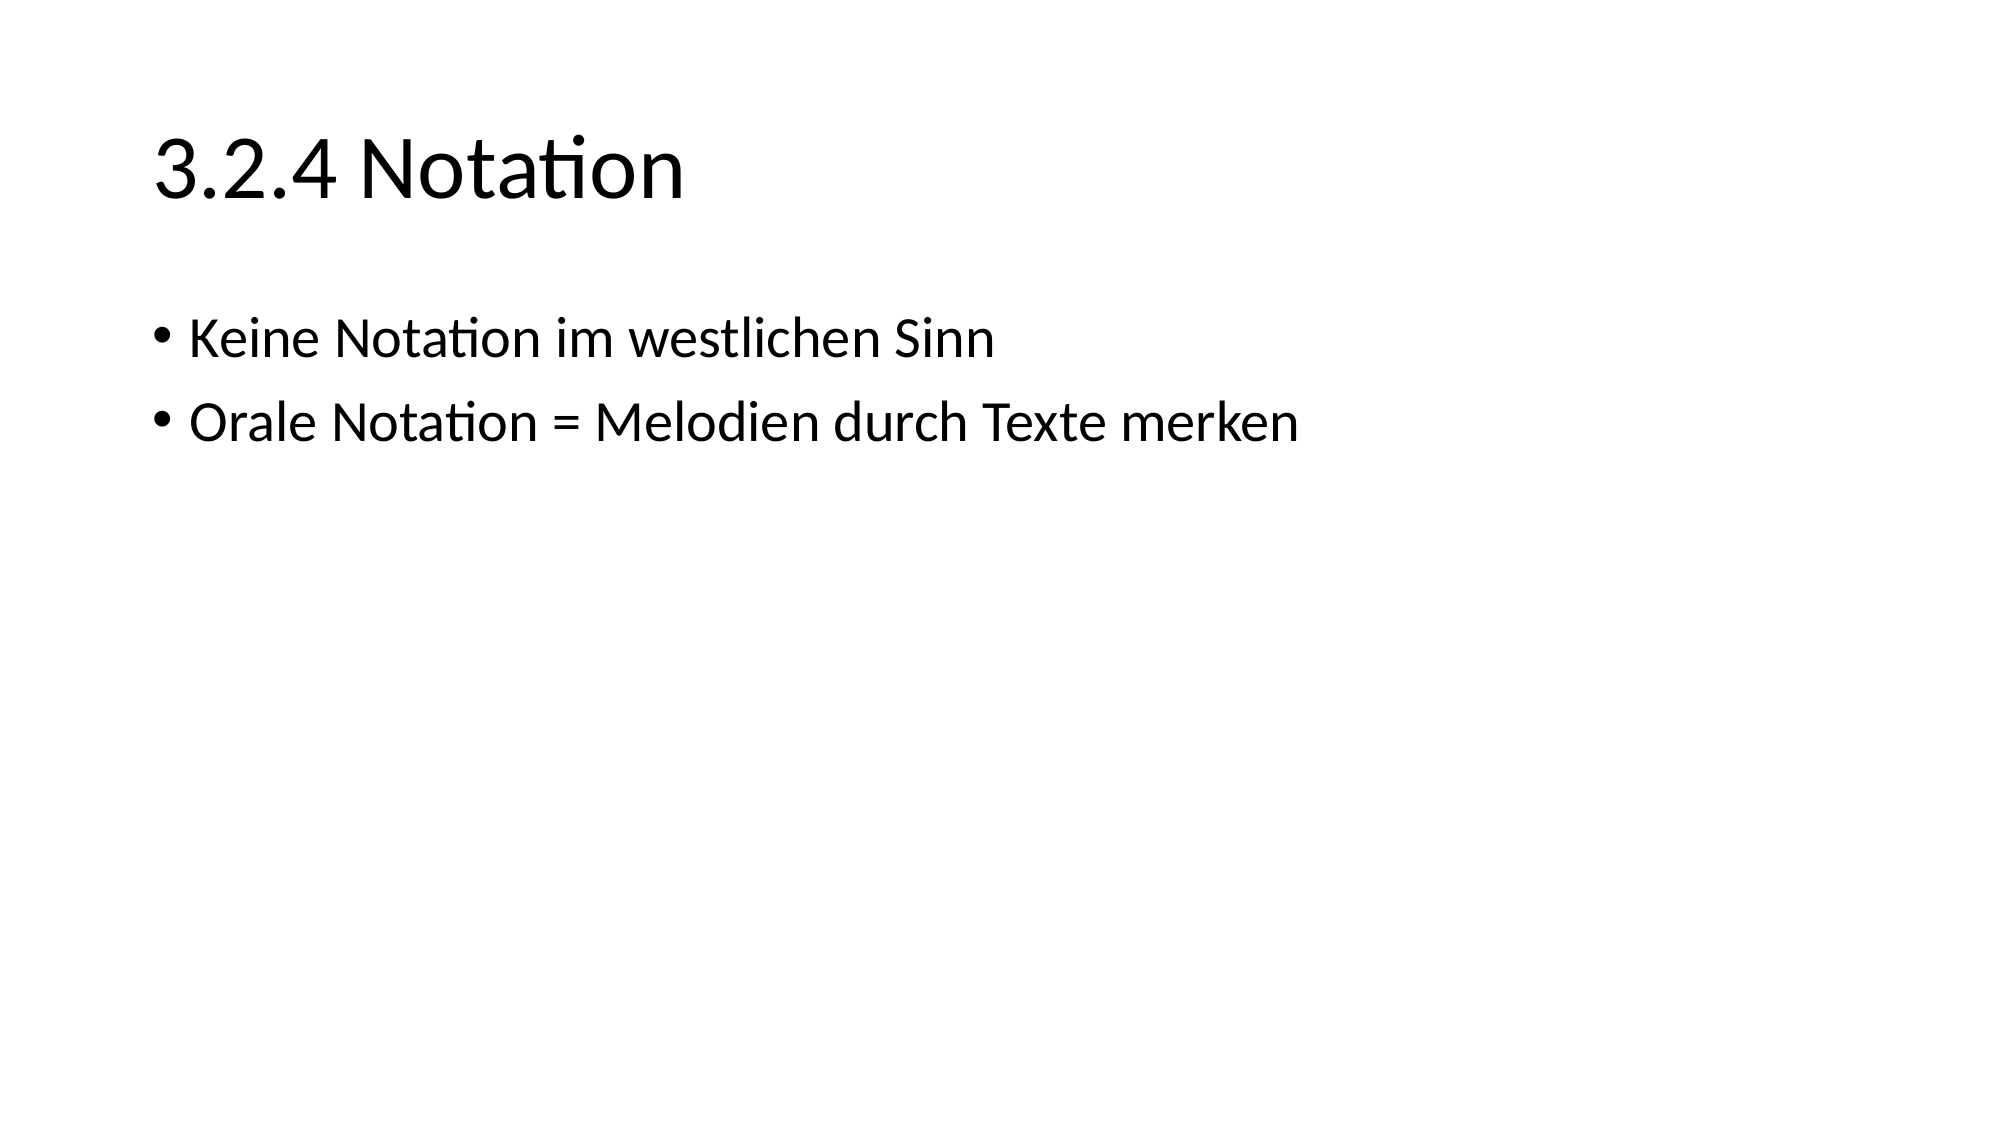

# 3.2.4 Notation
Keine Notation im westlichen Sinn
Orale Notation = Melodien durch Texte merken